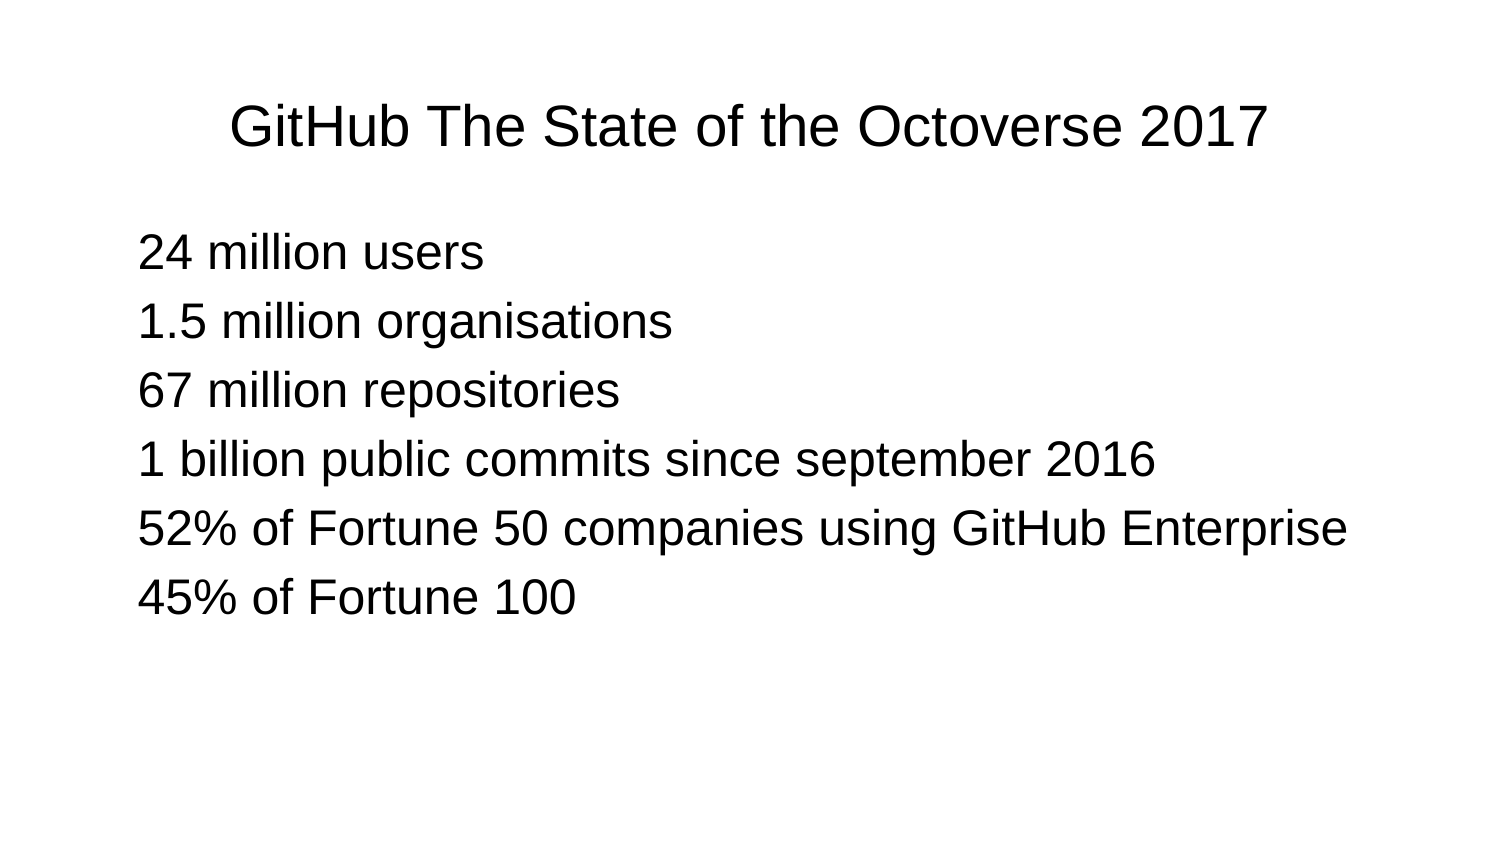

# GitHub The State of the Octoverse 2017
24 million users
1.5 million organisations
67 million repositories
1 billion public commits since september 2016
52% of Fortune 50 companies using GitHub Enterprise
45% of Fortune 100